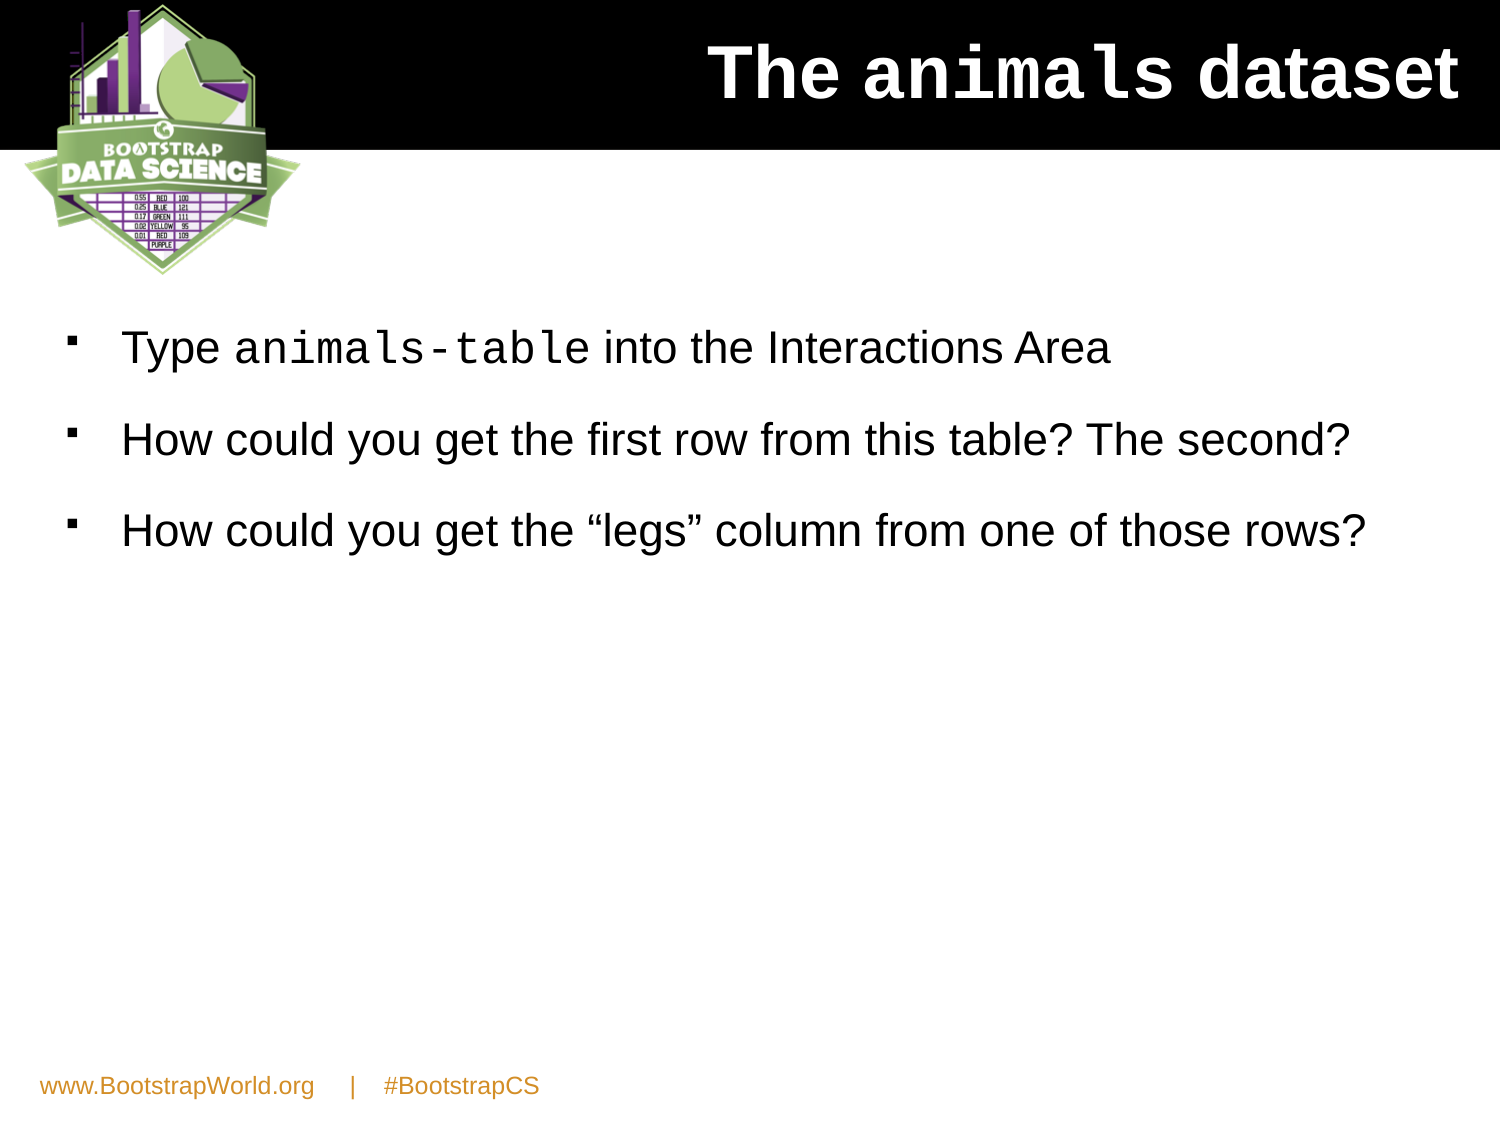

# The animals dataset
Type animals-table into the Interactions Area
How could you get the first row from this table? The second?
How could you get the “legs” column from one of those rows?
www.BootstrapWorld.org     |    #BootstrapCS